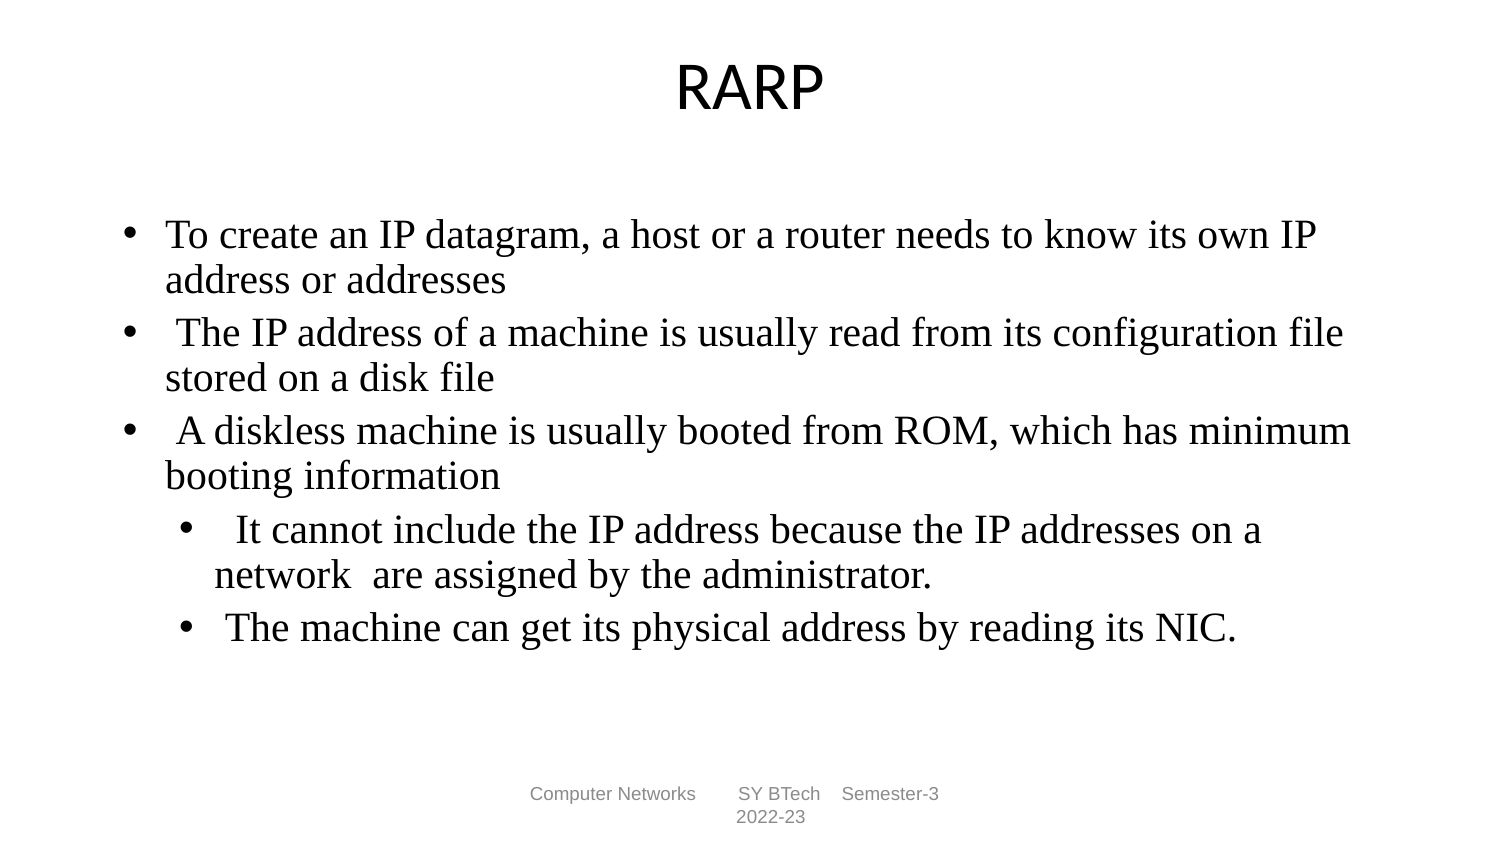

# RARP
To create an IP datagram, a host or a router needs to know its own IP address or addresses
 The IP address of a machine is usually read from its configuration file stored on a disk file
 A diskless machine is usually booted from ROM, which has minimum booting information
  It cannot include the IP address because the IP addresses on a network  are assigned by the administrator.
 The machine can get its physical address by reading its NIC.
Computer Networks        SY BTech    Semester-3               2022-23